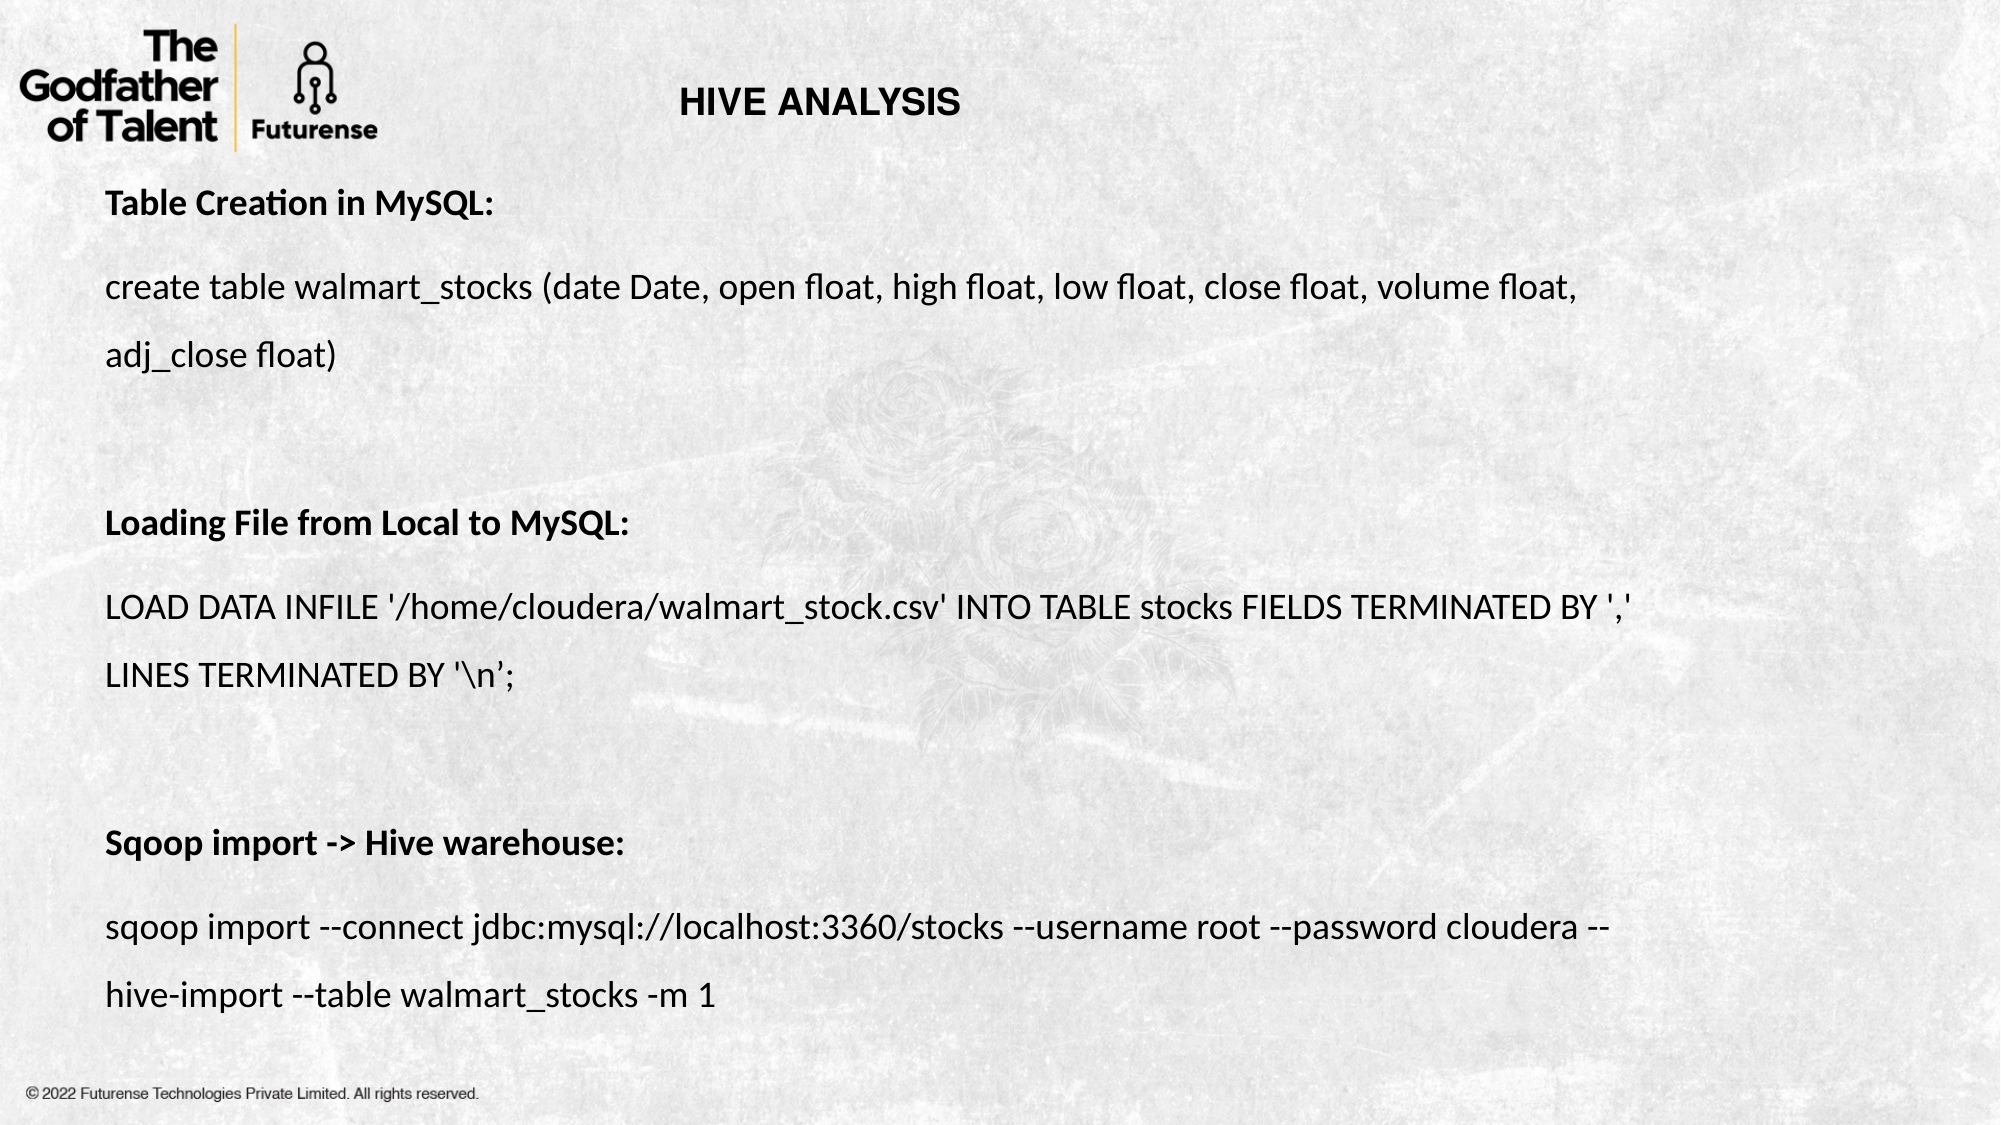

HIVE ANALYSIS
Table Creation in MySQL:
create table walmart_stocks (date Date, open float, high float, low float, close float, volume float, adj_close float)

Loading File from Local to MySQL:
LOAD DATA INFILE '/home/cloudera/walmart_stock.csv' INTO TABLE stocks FIELDS TERMINATED BY ','  LINES TERMINATED BY '\n’;

Sqoop import -> Hive warehouse:
sqoop import --connect jdbc:mysql://localhost:3360/stocks --username root --password cloudera --hive-import --table walmart_stocks -m 1